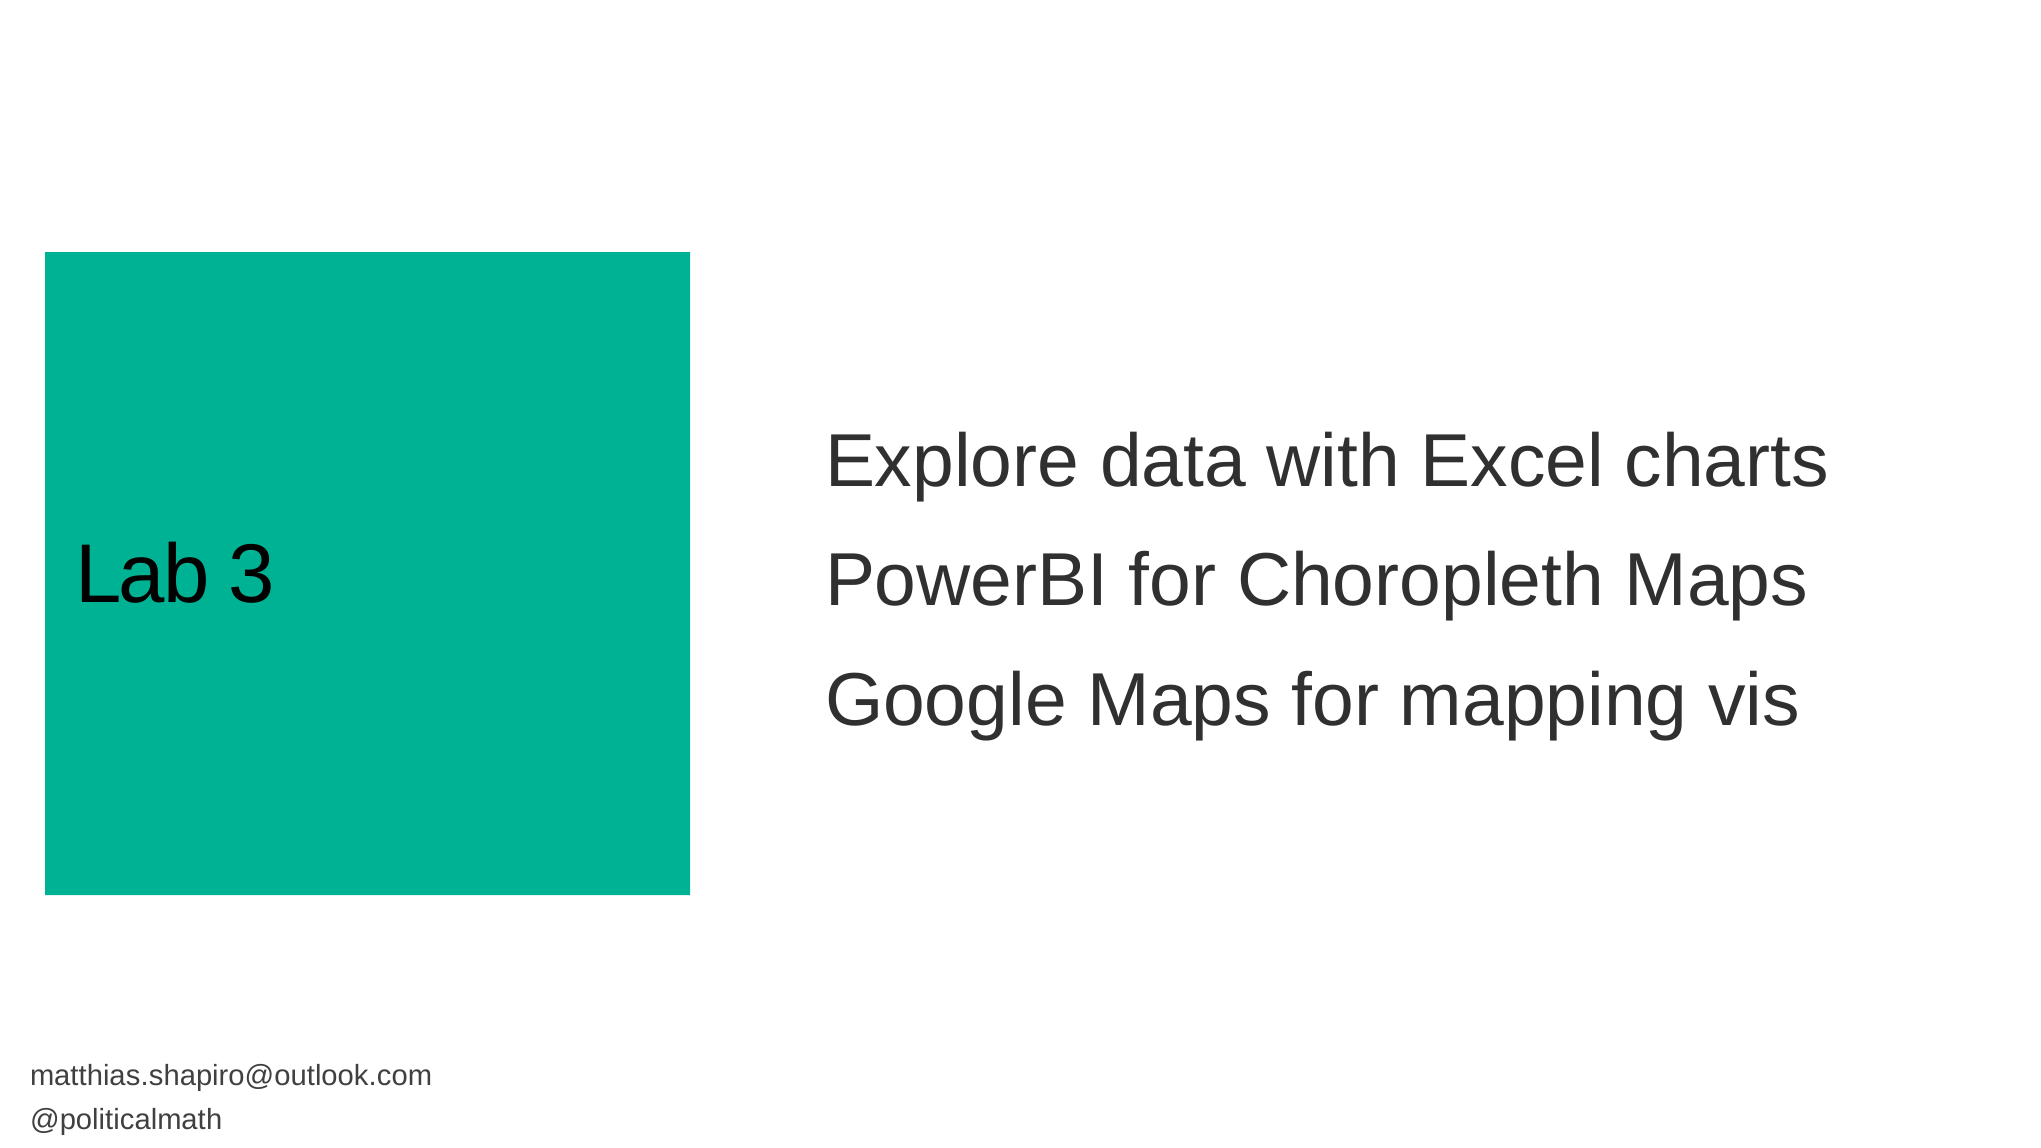

Explore data with Excel charts
PowerBI for Choropleth Maps
Google Maps for mapping vis
# Lab 3